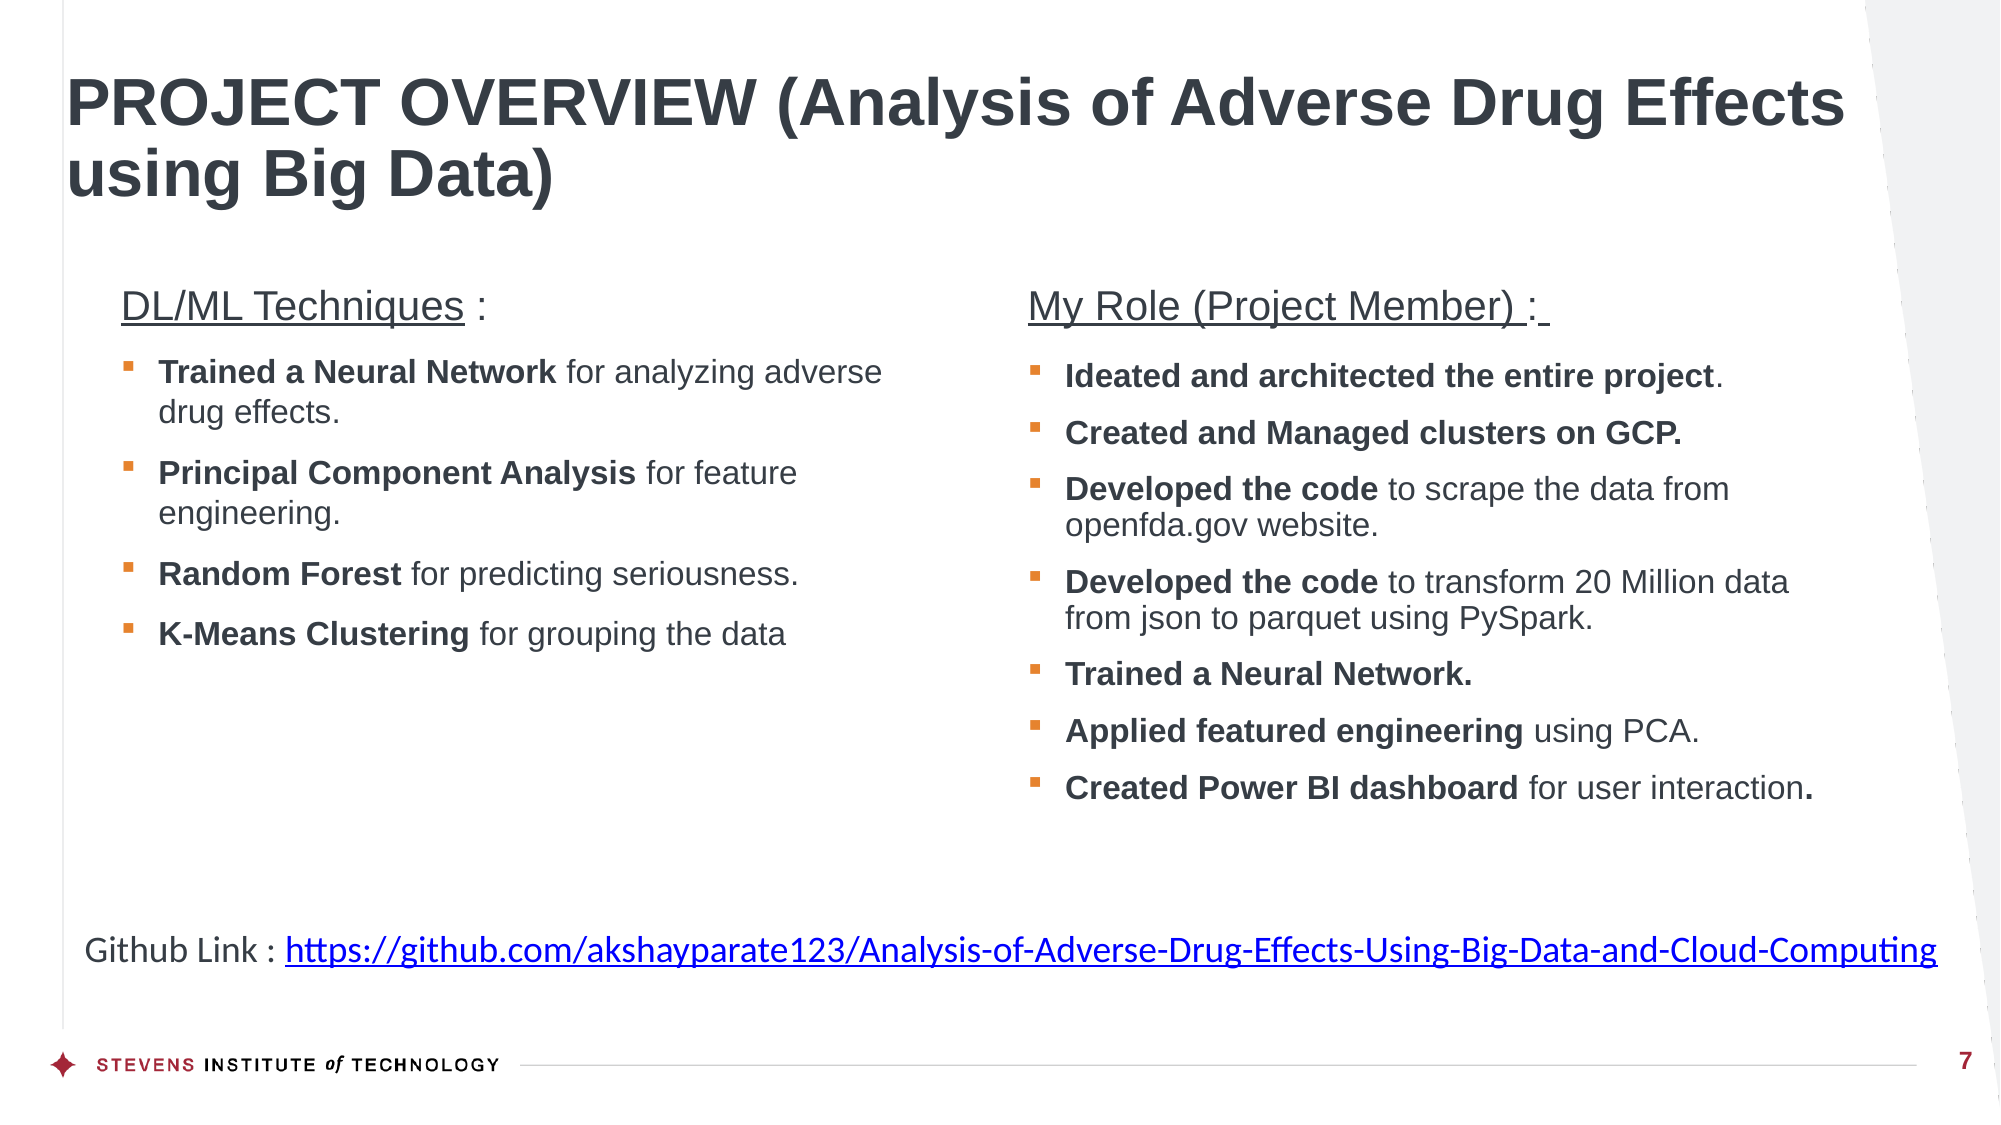

PROJECT OVERVIEW (Analysis of Adverse Drug Effects using Big Data)
DL/ML Techniques :
Trained a Neural Network for analyzing adverse drug effects.
Principal Component Analysis for feature engineering.
Random Forest for predicting seriousness.
K-Means Clustering for grouping the data

My Role (Project Member) :
Ideated and architected the entire project.
Created and Managed clusters on GCP.
Developed the code to scrape the data from openfda.gov website.
Developed the code to transform 20 Million data from json to parquet using PySpark.
Trained a Neural Network.
Applied featured engineering using PCA.
Created Power BI dashboard for user interaction.
Github Link : https://github.com/akshayparate123/Analysis-of-Adverse-Drug-Effects-Using-Big-Data-and-Cloud-Computing

7